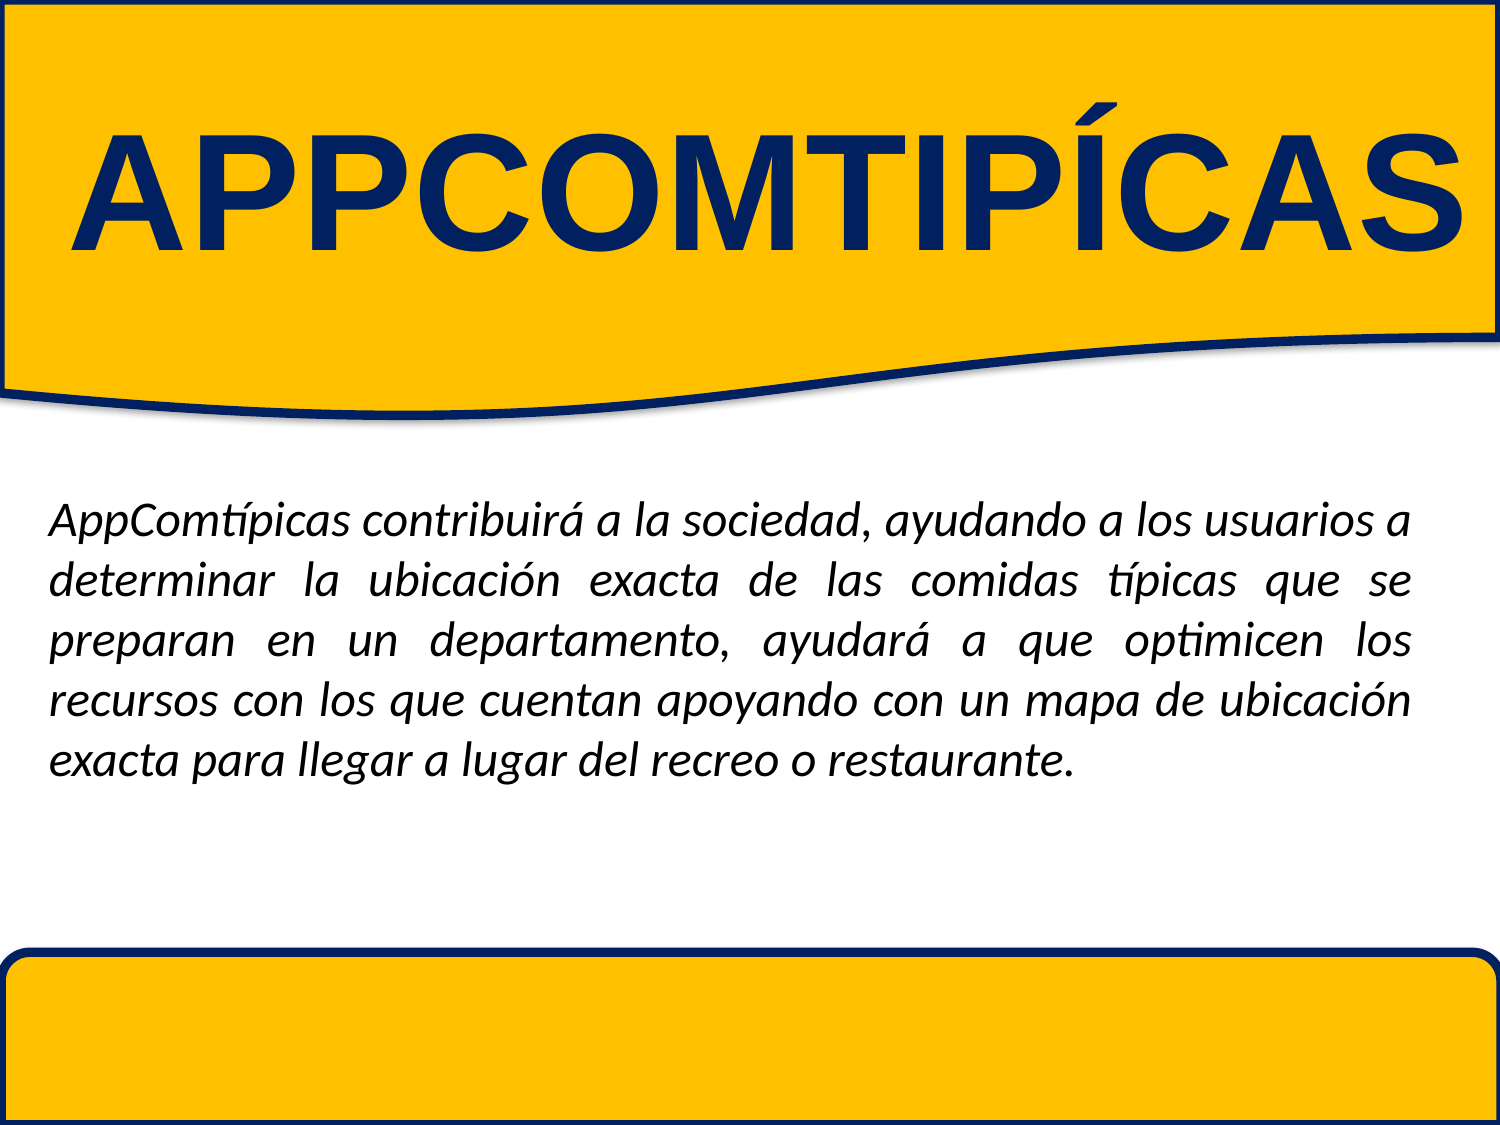

APPCOMTIPÍCAS
AppComtípicas contribuirá a la sociedad, ayudando a los usuarios a determinar la ubicación exacta de las comidas típicas que se preparan en un departamento, ayudará a que optimicen los recursos con los que cuentan apoyando con un mapa de ubicación exacta para llegar a lugar del recreo o restaurante.